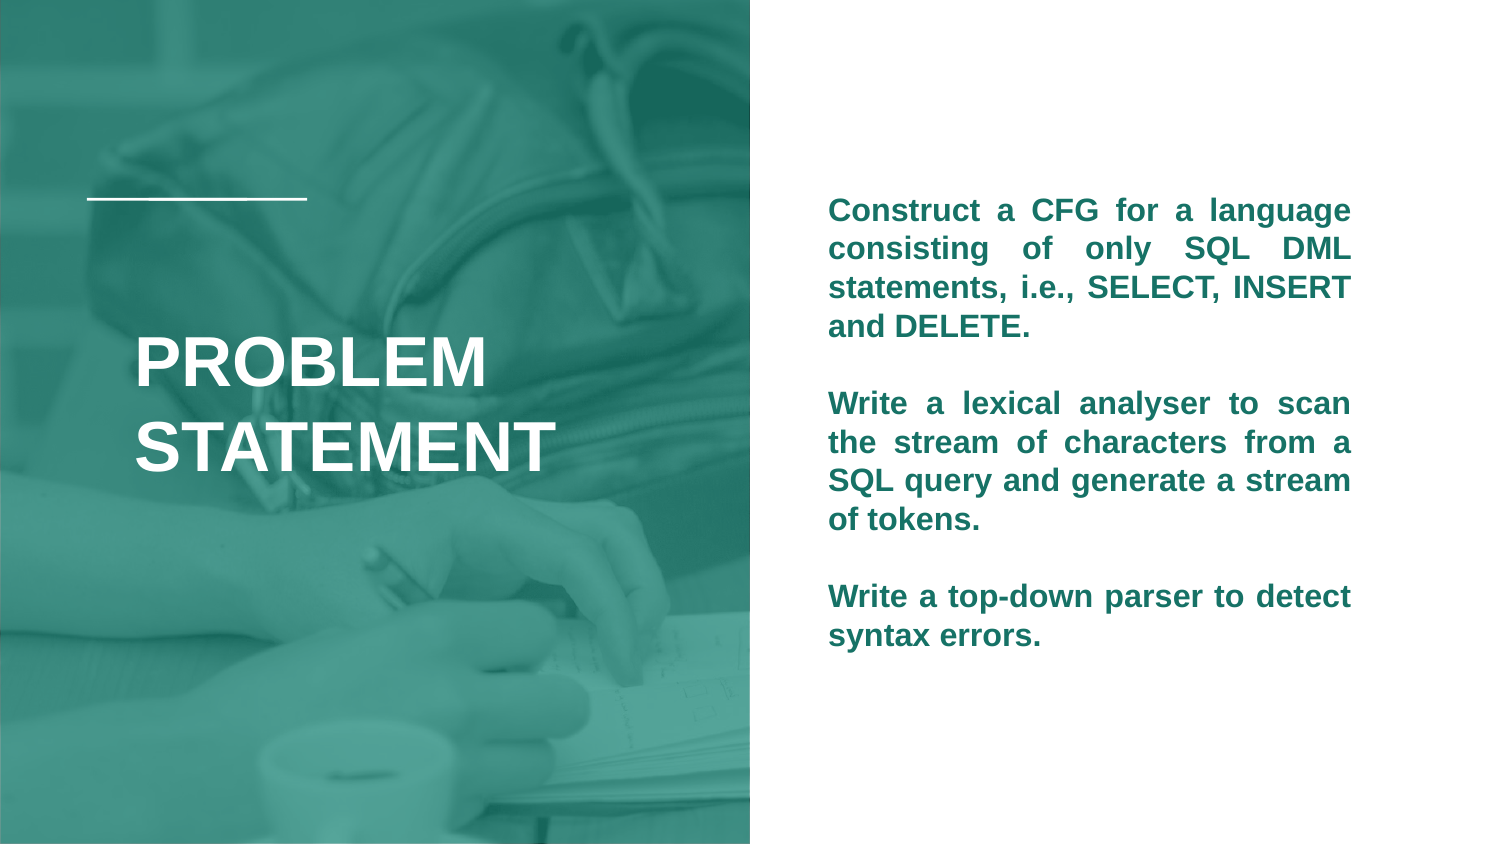

Construct a CFG for a language consisting of only SQL DML statements, i.e., SELECT, INSERT and DELETE.

Write a lexical analyser to scan the stream of characters from a SQL query and generate a stream of tokens.

Write a top-down parser to detect syntax errors.
# PROBLEM
STATEMENT